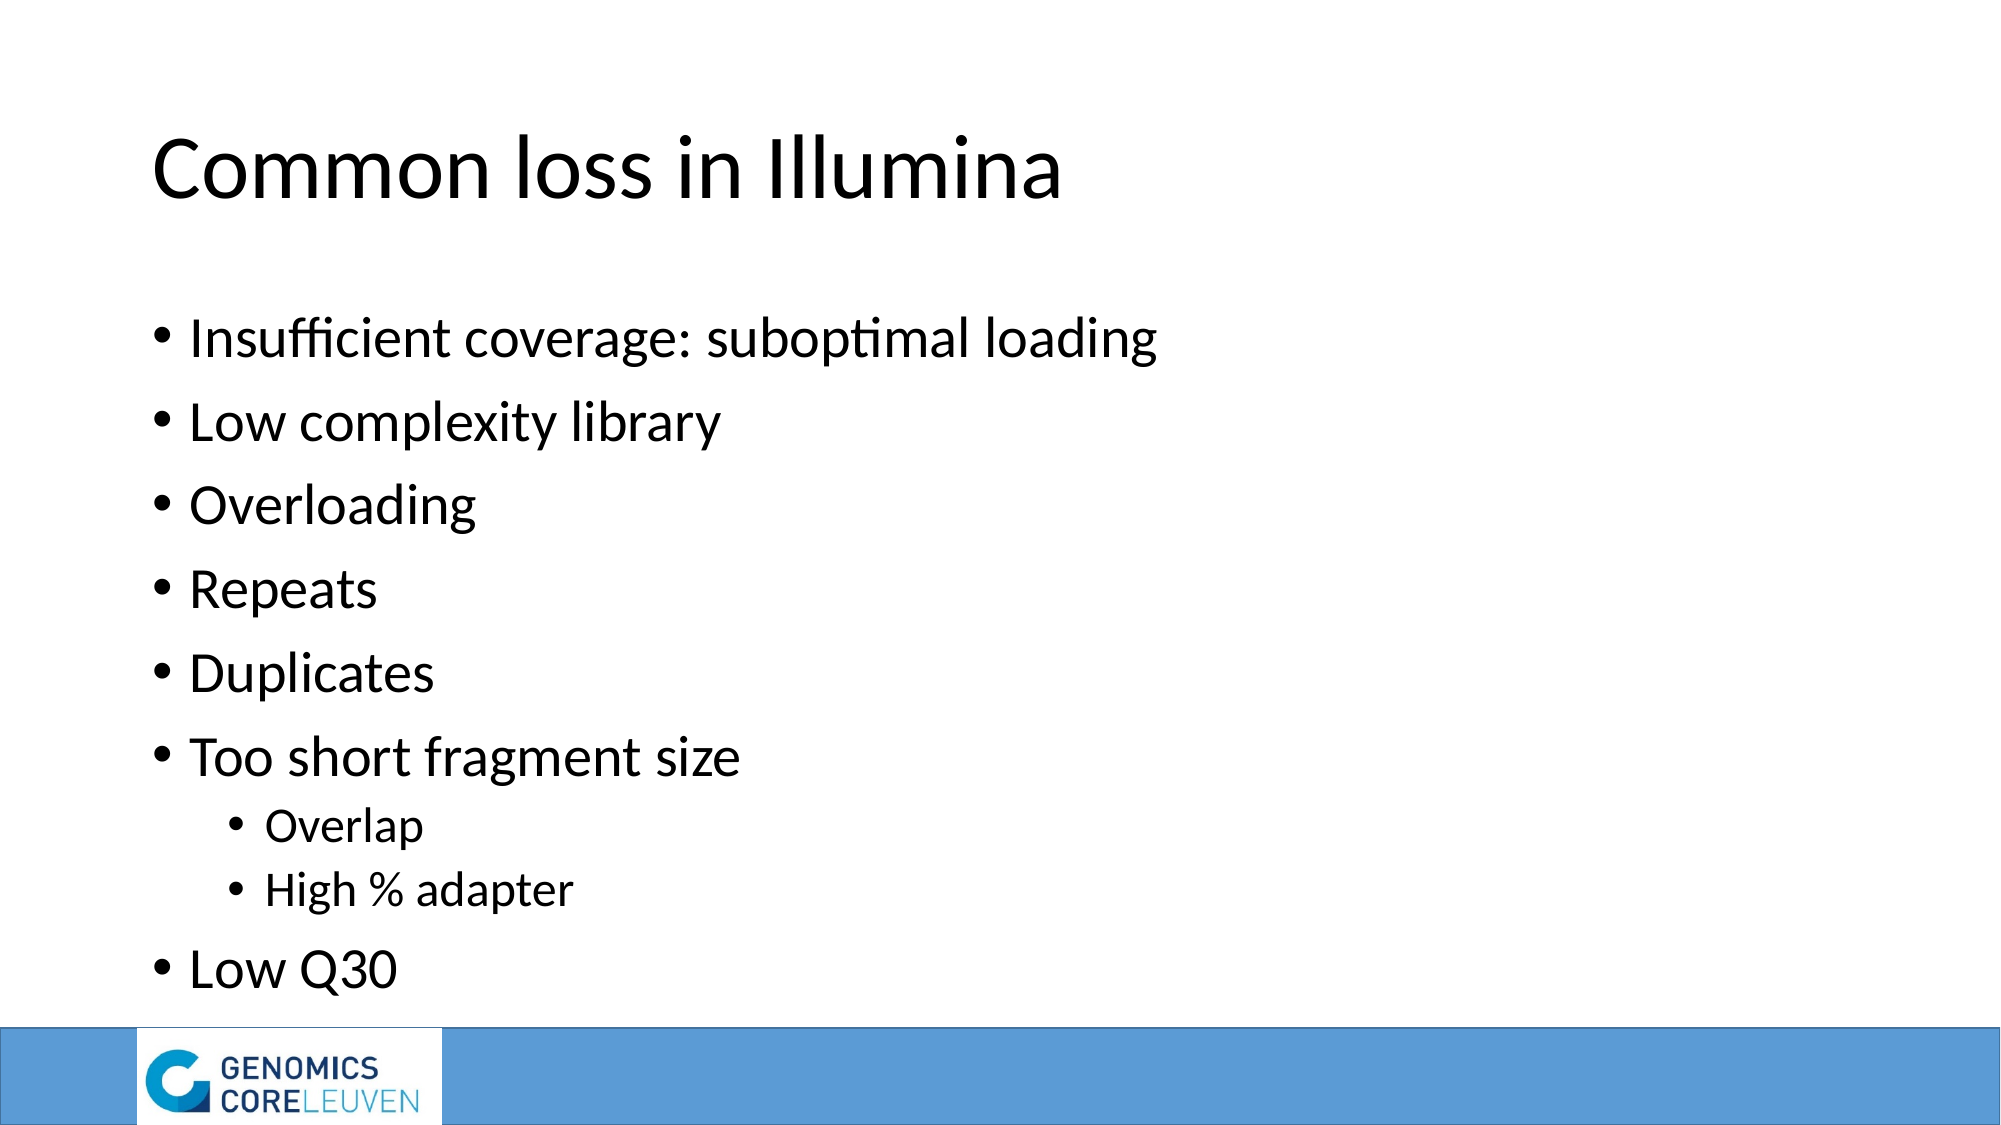

# Common loss in Illumina
Insufficient coverage: suboptimal loading
Low complexity library
Overloading
Repeats
Duplicates
Too short fragment size
Overlap
High % adapter
Low Q30